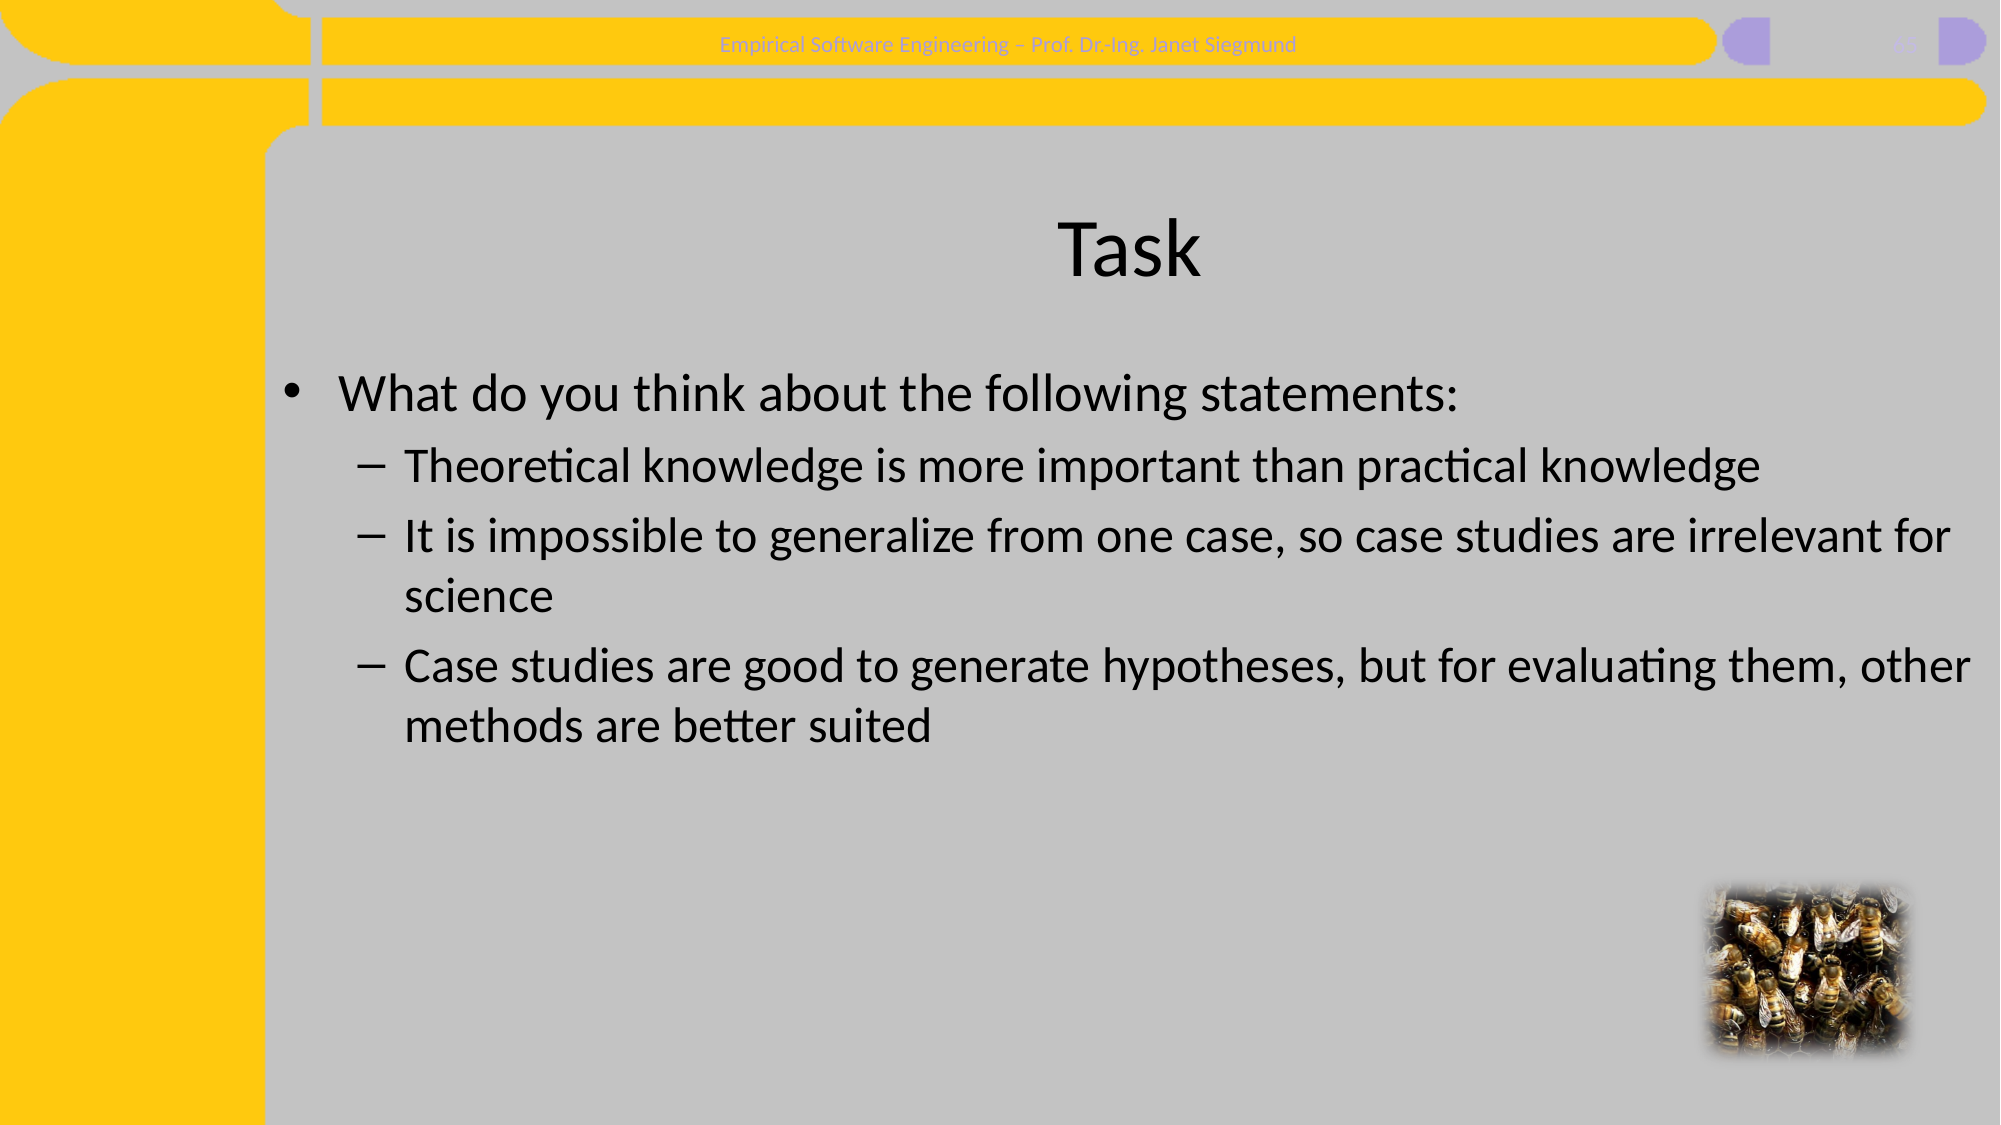

65
# Task
What do you think about the following statements:
Theoretical knowledge is more important than practical knowledge
It is impossible to generalize from one case, so case studies are irrelevant for science
Case studies are good to generate hypotheses, but for evaluating them, other methods are better suited